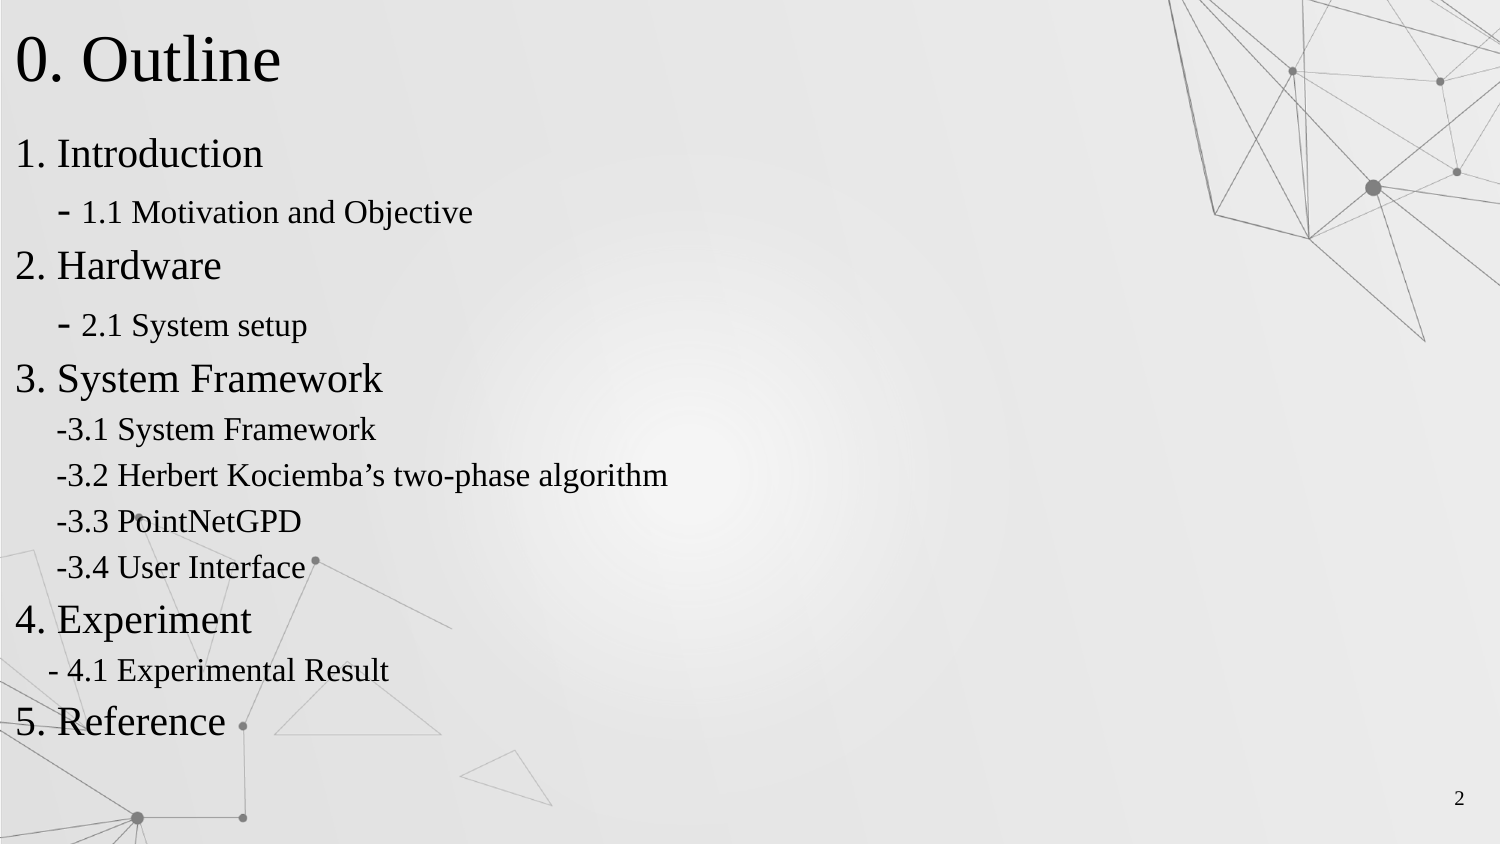

# 0. Outline
1. Introduction
    - 1.1 Motivation and Objective
2. Hardware
    - 2.1 System setup
3. System Framework
     -3.1 System Framework
     -3.2 Herbert Kociemba’s two-phase algorithm
     -3.3 PointNetGPD
     -3.4 User Interface
4. Experiment
    - 4.1 Experimental Result
5. Reference

2